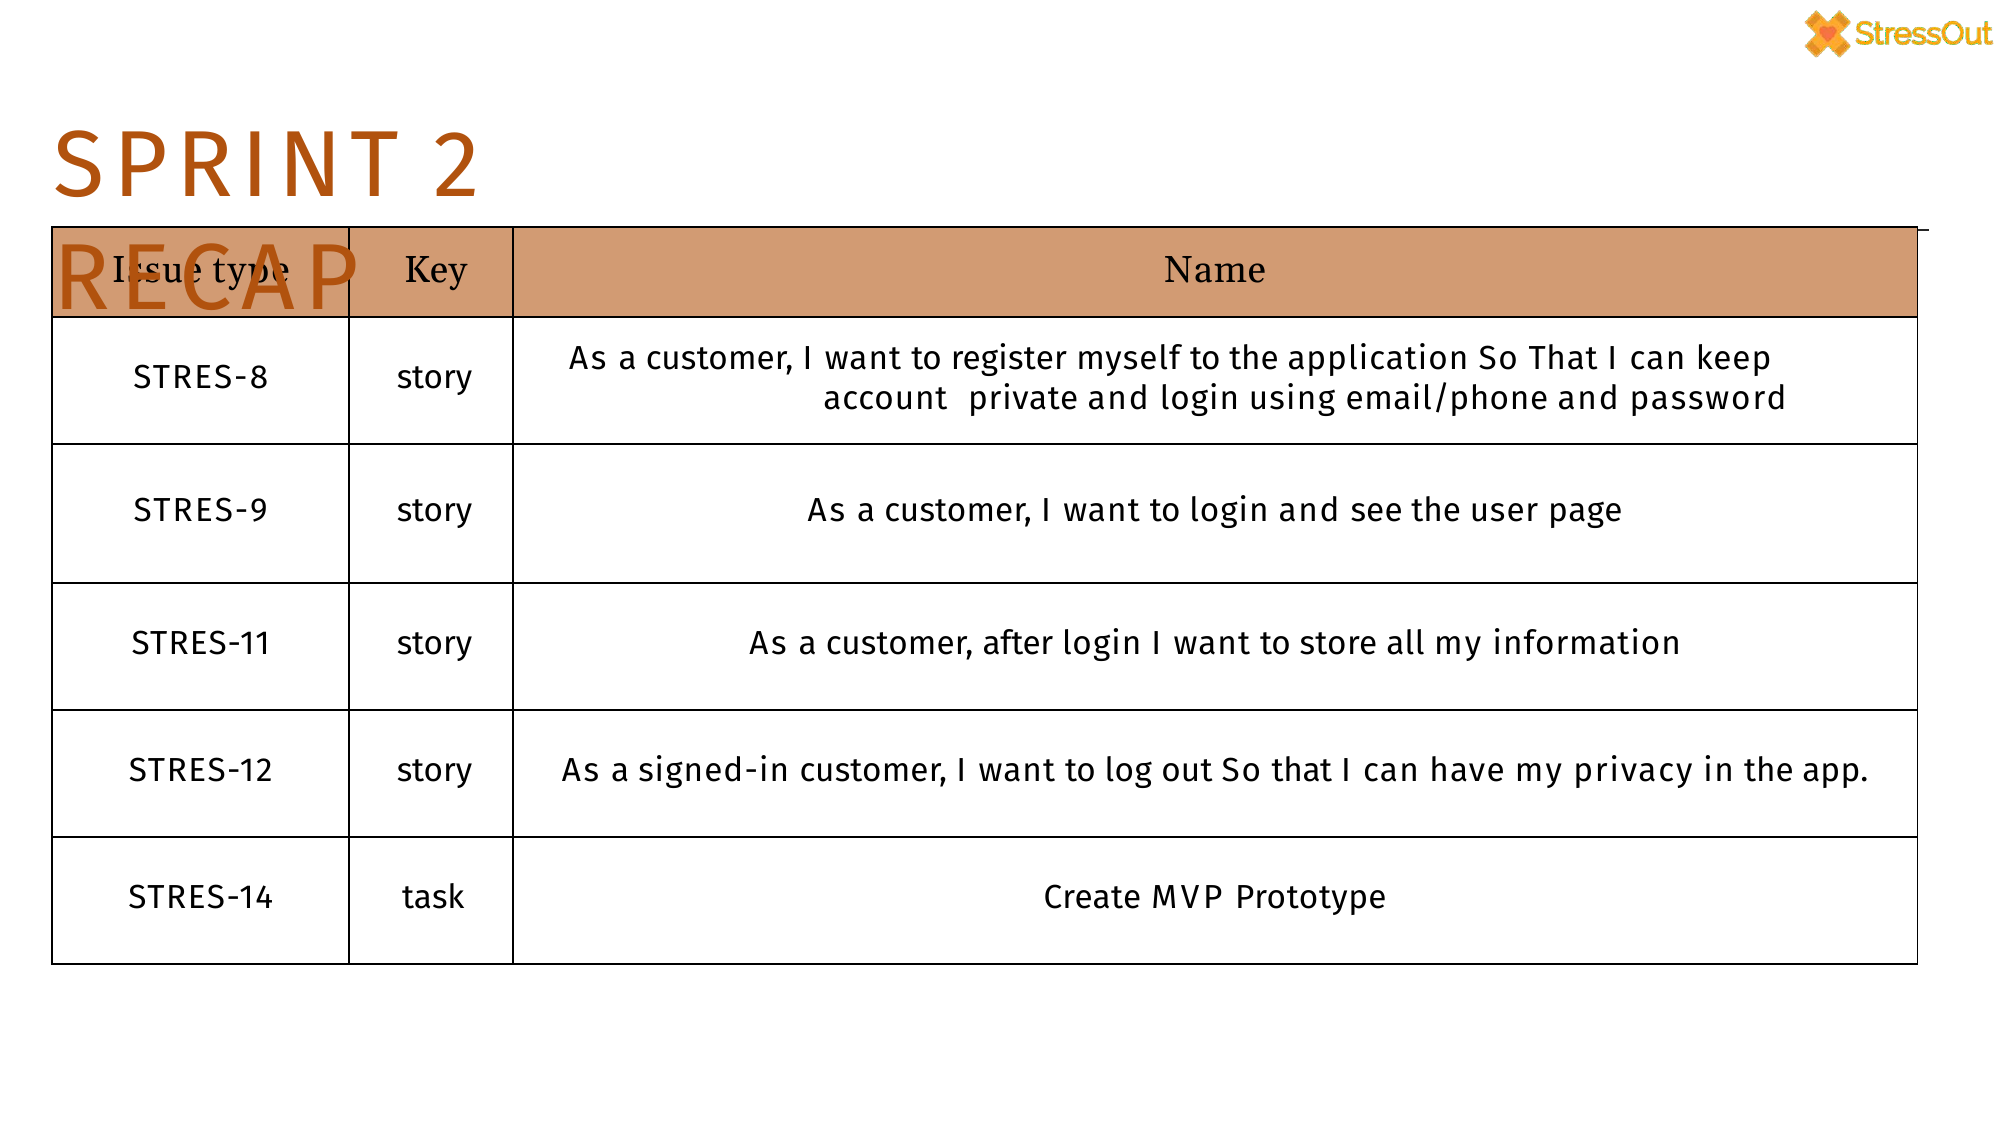

# SPRINT 2 RECAP
| Issue type | Key | Name |
| --- | --- | --- |
| STRES-8 | story | As a customer, I want to register myself to the application So That I can keep account private and login using email/phone and password |
| STRES-9 | story | As a customer, I want to login and see the user page |
| STRES-11 | story | As a customer, after login I want to store all my information |
| STRES-12 | story | As a signed-in customer, I want to log out So that I can have my privacy in the app. |
| STRES-14 | task | Create MVP Prototype |